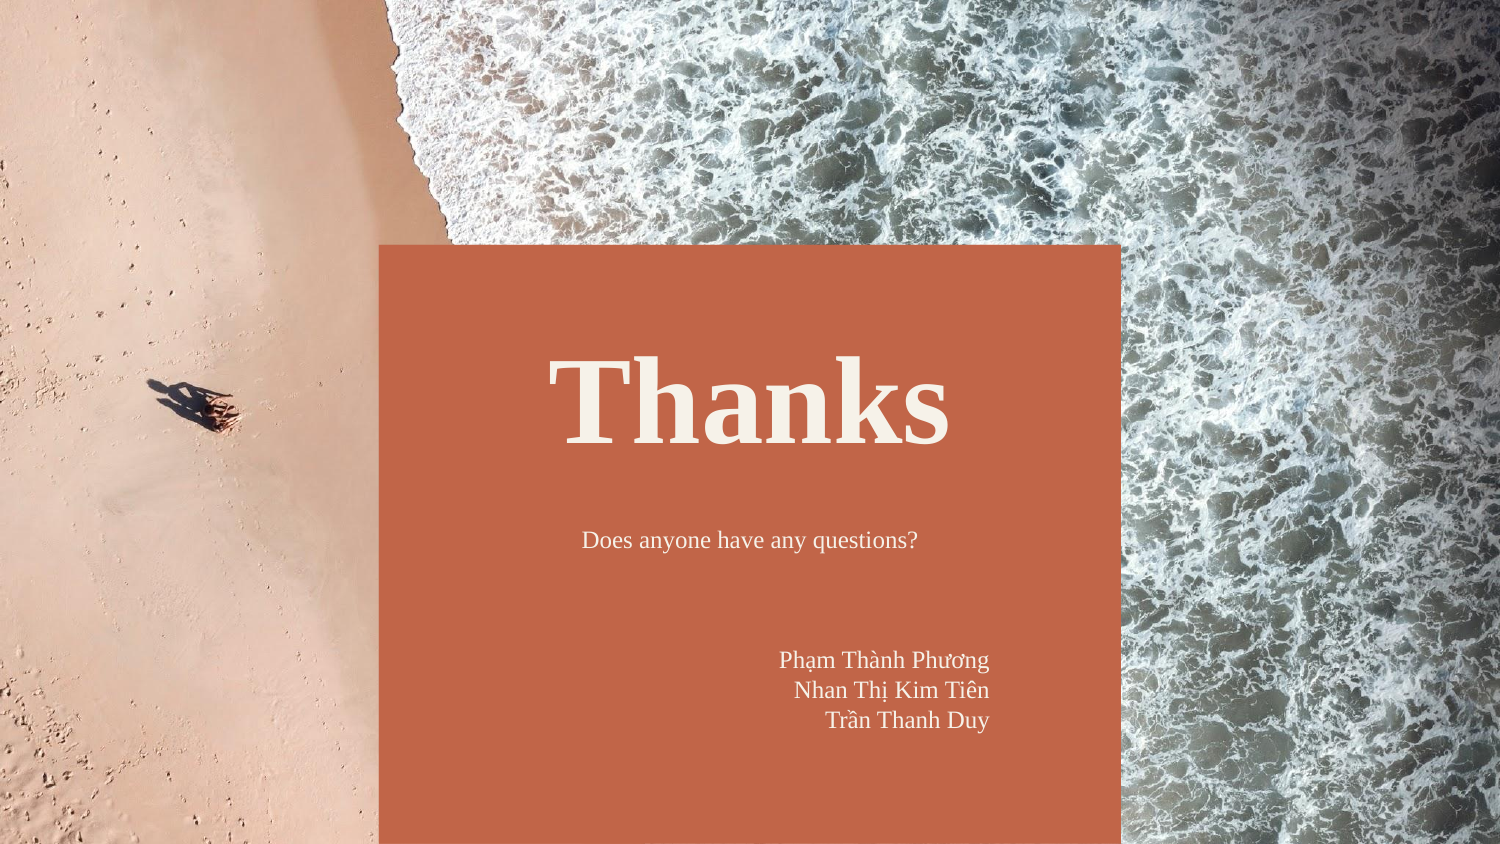

# Thanks
Does anyone have any questions?

Phạm Thành Phương
Nhan Thị Kim Tiên
Trần Thanh Duy